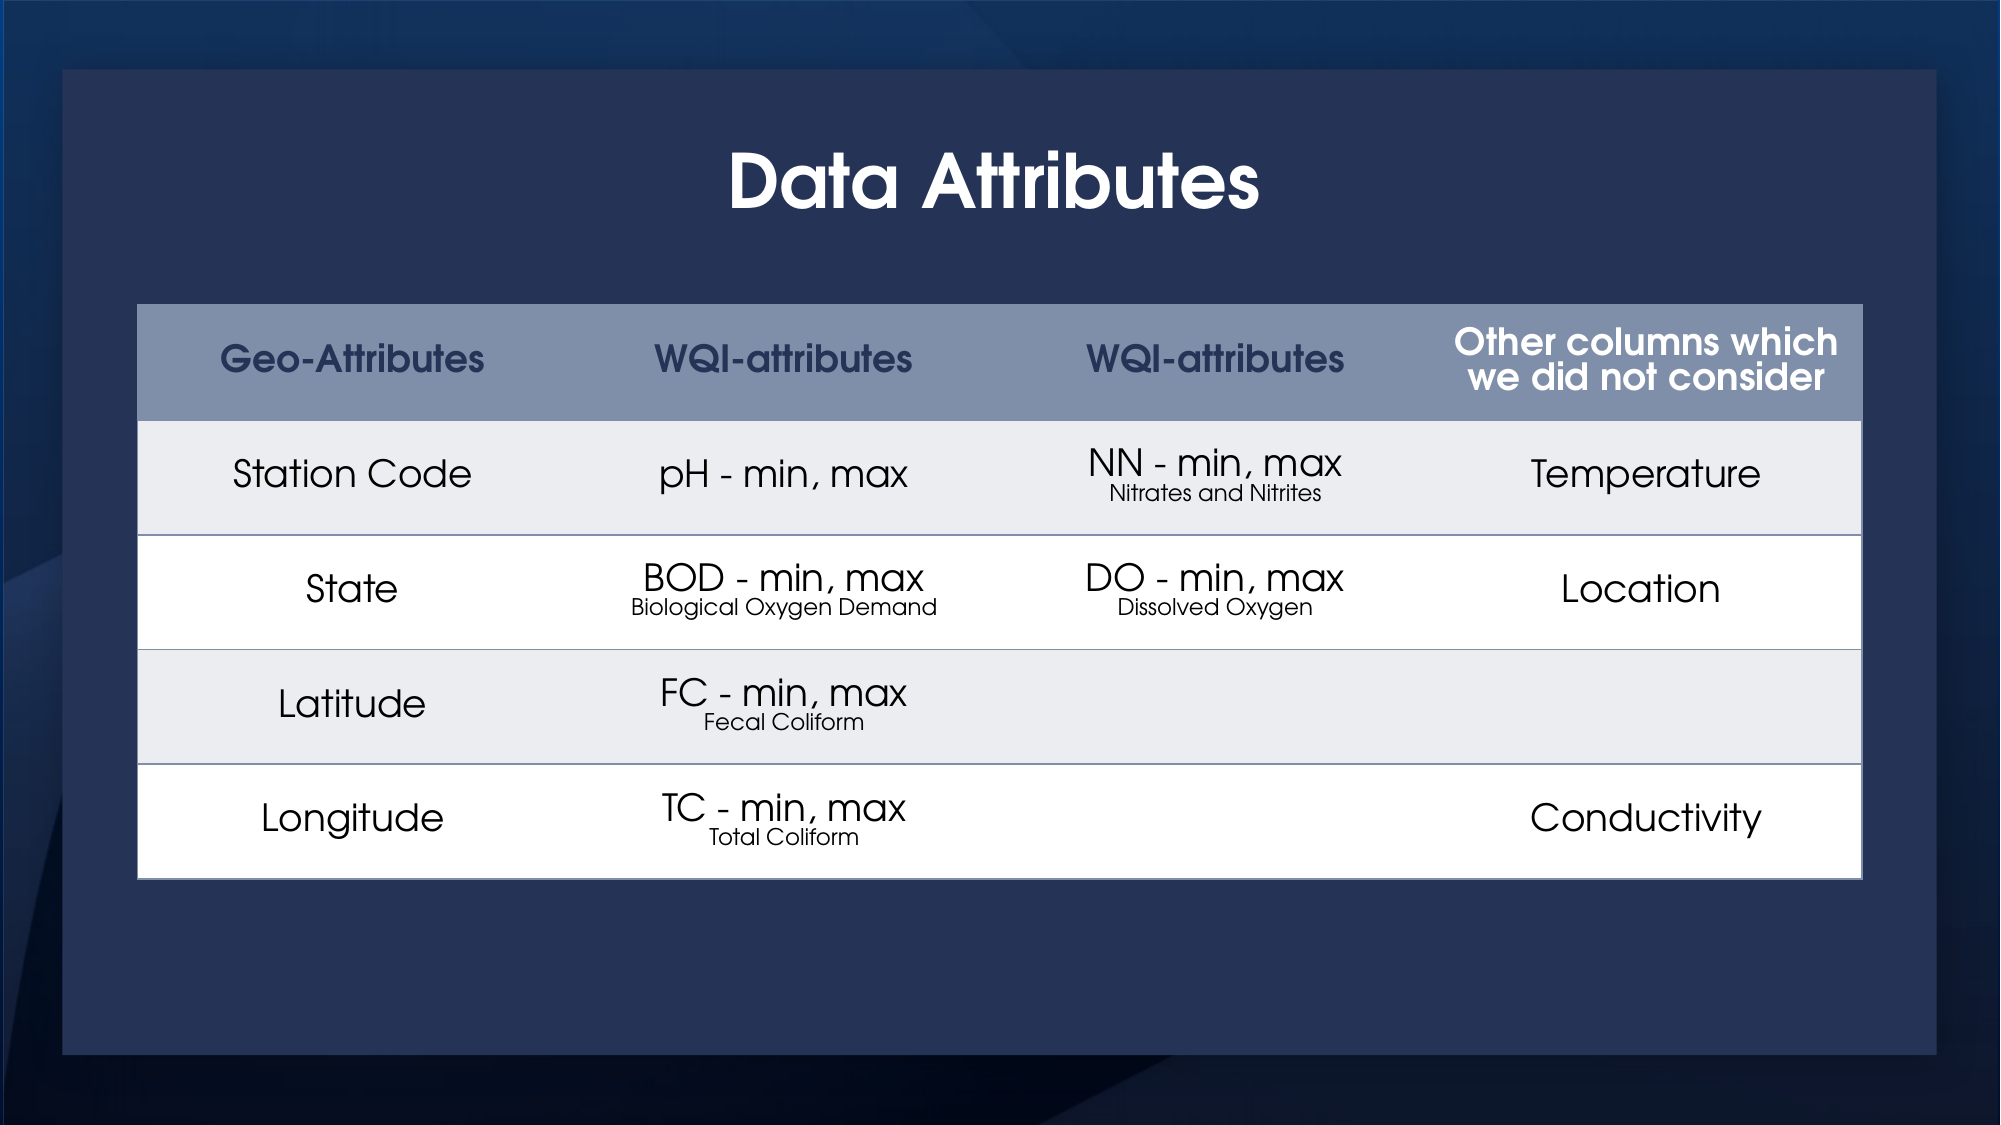

# Data Attributes
| Geo-Attributes | WQI-attributes | WQI-attributes | Other columns which we did not consider |
| --- | --- | --- | --- |
| Station Code | pH - min, max | NN - min, max Nitrates and Nitrites | Temperature |
| State | BOD - min, max Biological Oxygen Demand | DO - min, max Dissolved Oxygen | Location |
| Latitude | FC - min, max Fecal Coliform |  |  |
| Longitude | TC - min, max Total Coliform |  | Conductivity |